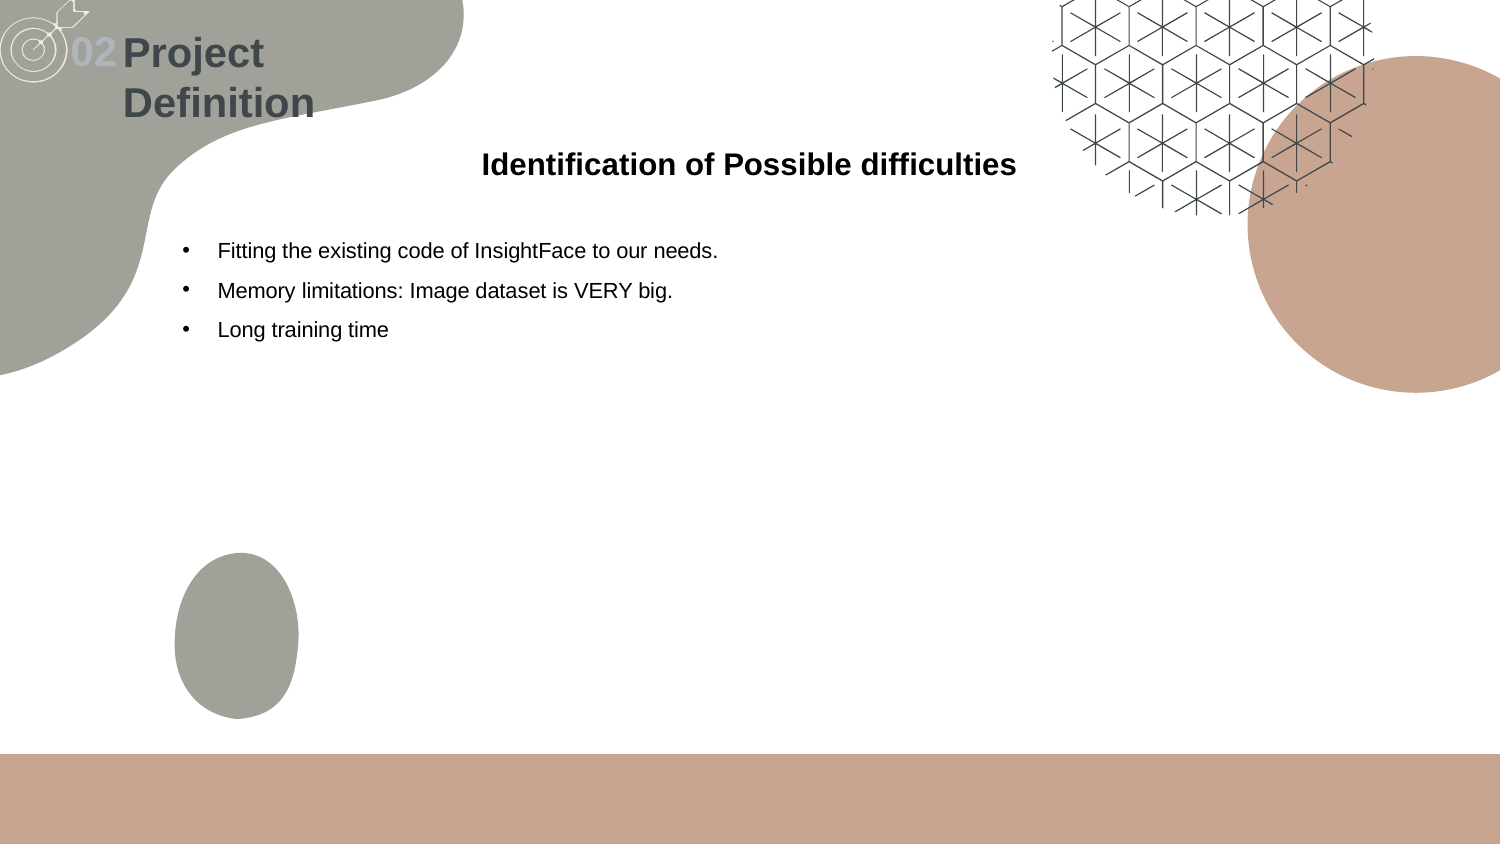

Project Definition
02
Identification of Possible difficulties
Fitting the existing code of InsightFace to our needs.
Memory limitations: Image dataset is VERY big.
Long training time